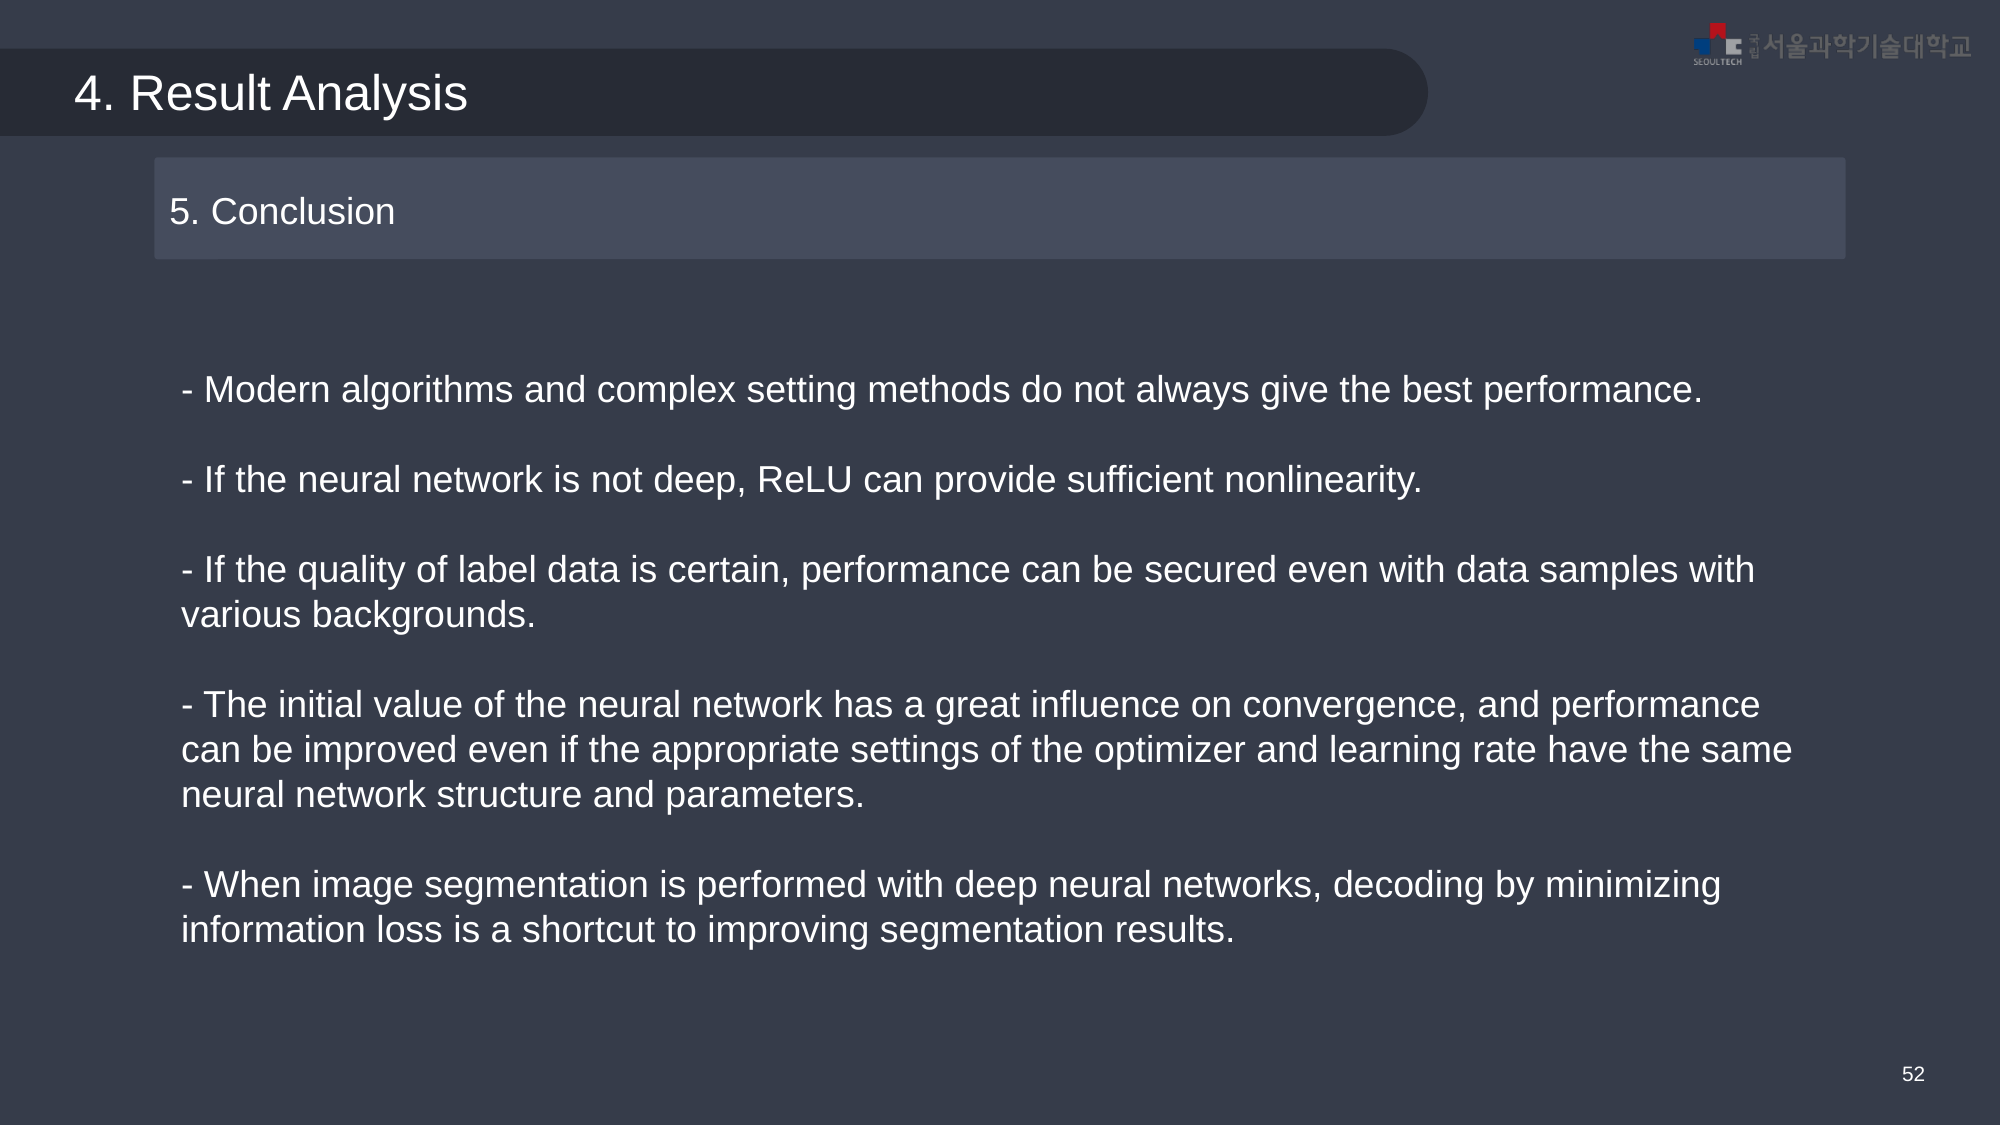

4. Result Analysis

5. Conclusion
- Modern algorithms and complex setting methods do not always give the best performance.

- If the neural network is not deep, ReLU can provide sufficient nonlinearity.

- If the quality of label data is certain, performance can be secured even with data samples with various backgrounds.

- The initial value of the neural network has a great influence on convergence, and performance can be improved even if the appropriate settings of the optimizer and learning rate have the same neural network structure and parameters.

- When image segmentation is performed with deep neural networks, decoding by minimizing information loss is a shortcut to improving segmentation results.
52